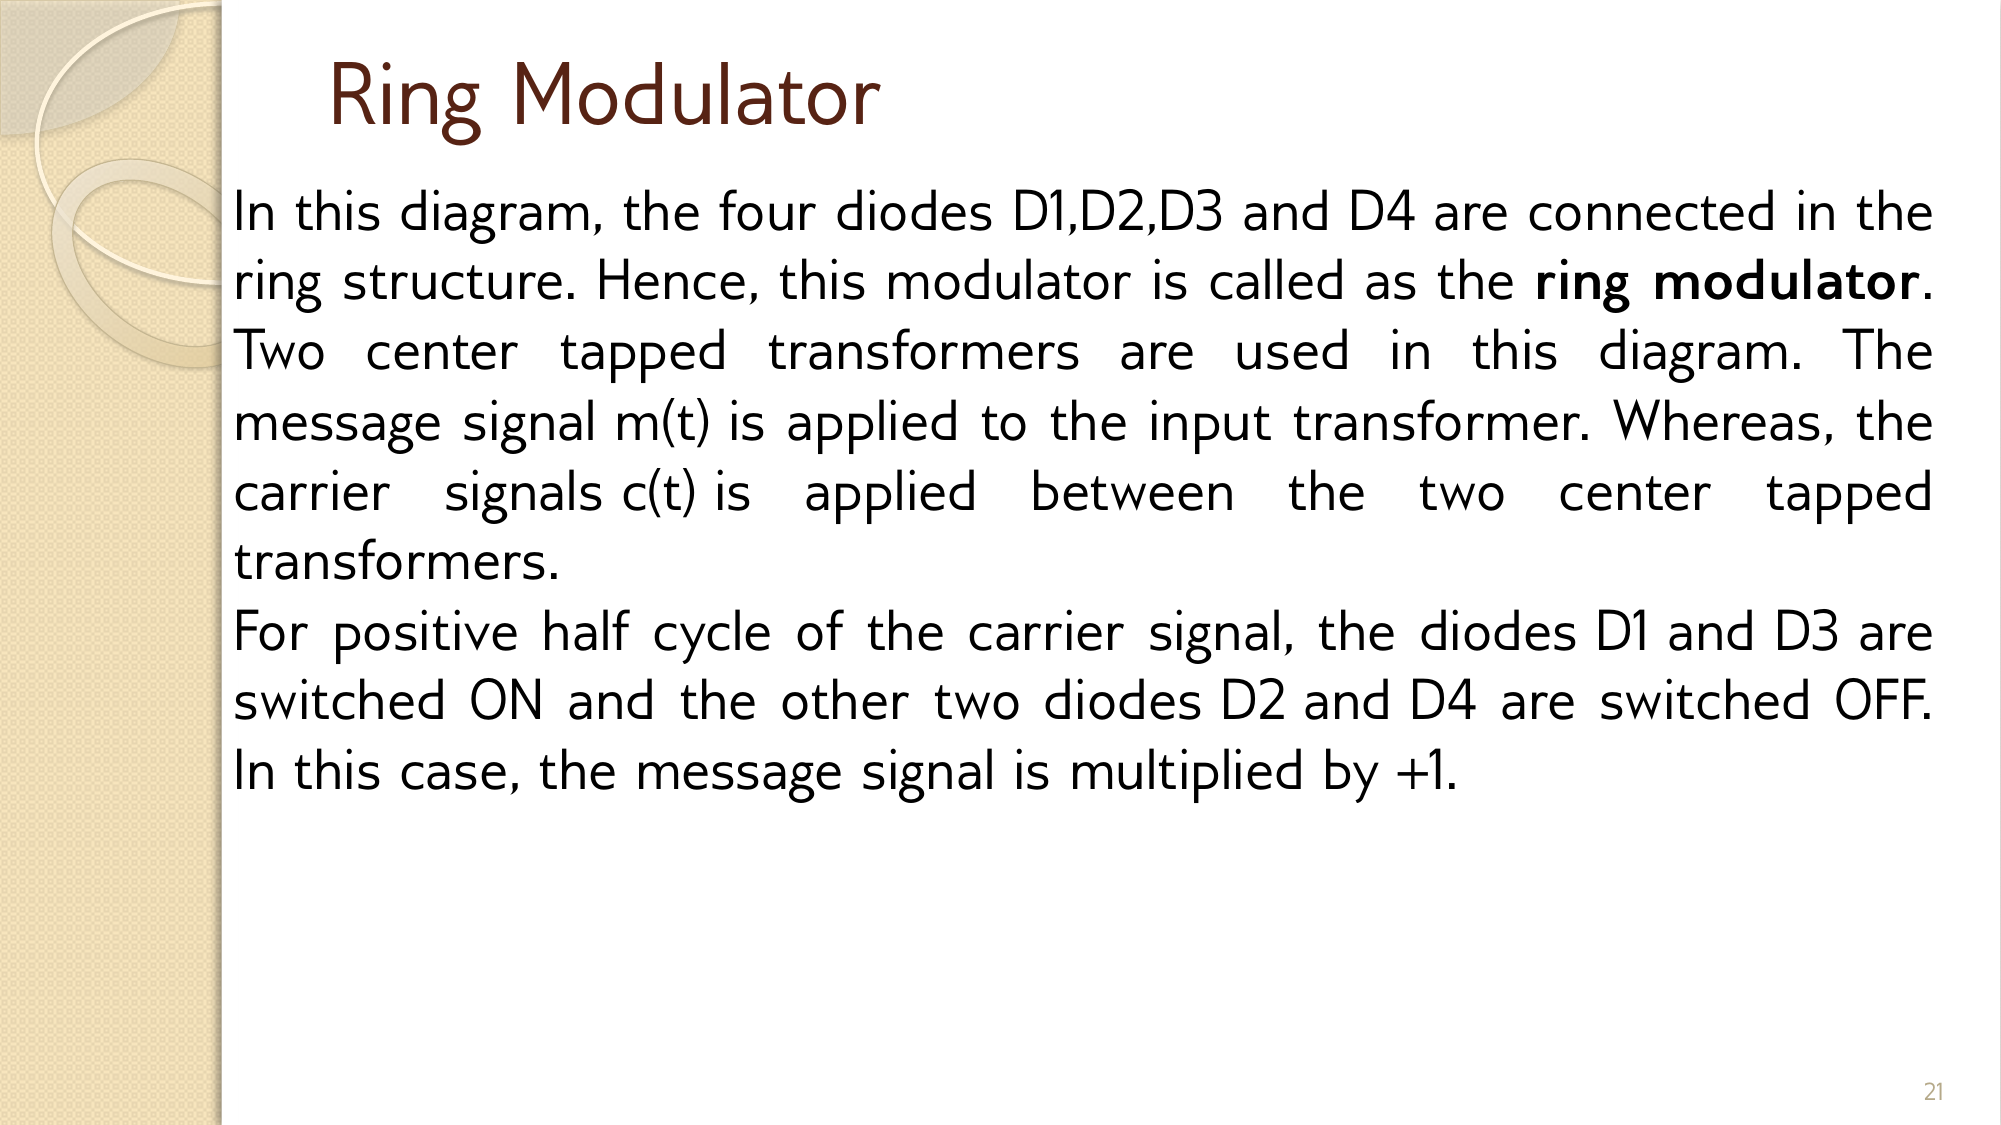

# Ring Modulator
In this diagram, the four diodes D1,D2,D3 and D4 are connected in the ring structure. Hence, this modulator is called as the ring modulator. Two center tapped transformers are used in this diagram. The message signal m(t) is applied to the input transformer. Whereas, the carrier signals c(t) is applied between the two center tapped transformers.
For positive half cycle of the carrier signal, the diodes D1 and D3 are switched ON and the other two diodes D2 and D4 are switched OFF. In this case, the message signal is multiplied by +1.

21